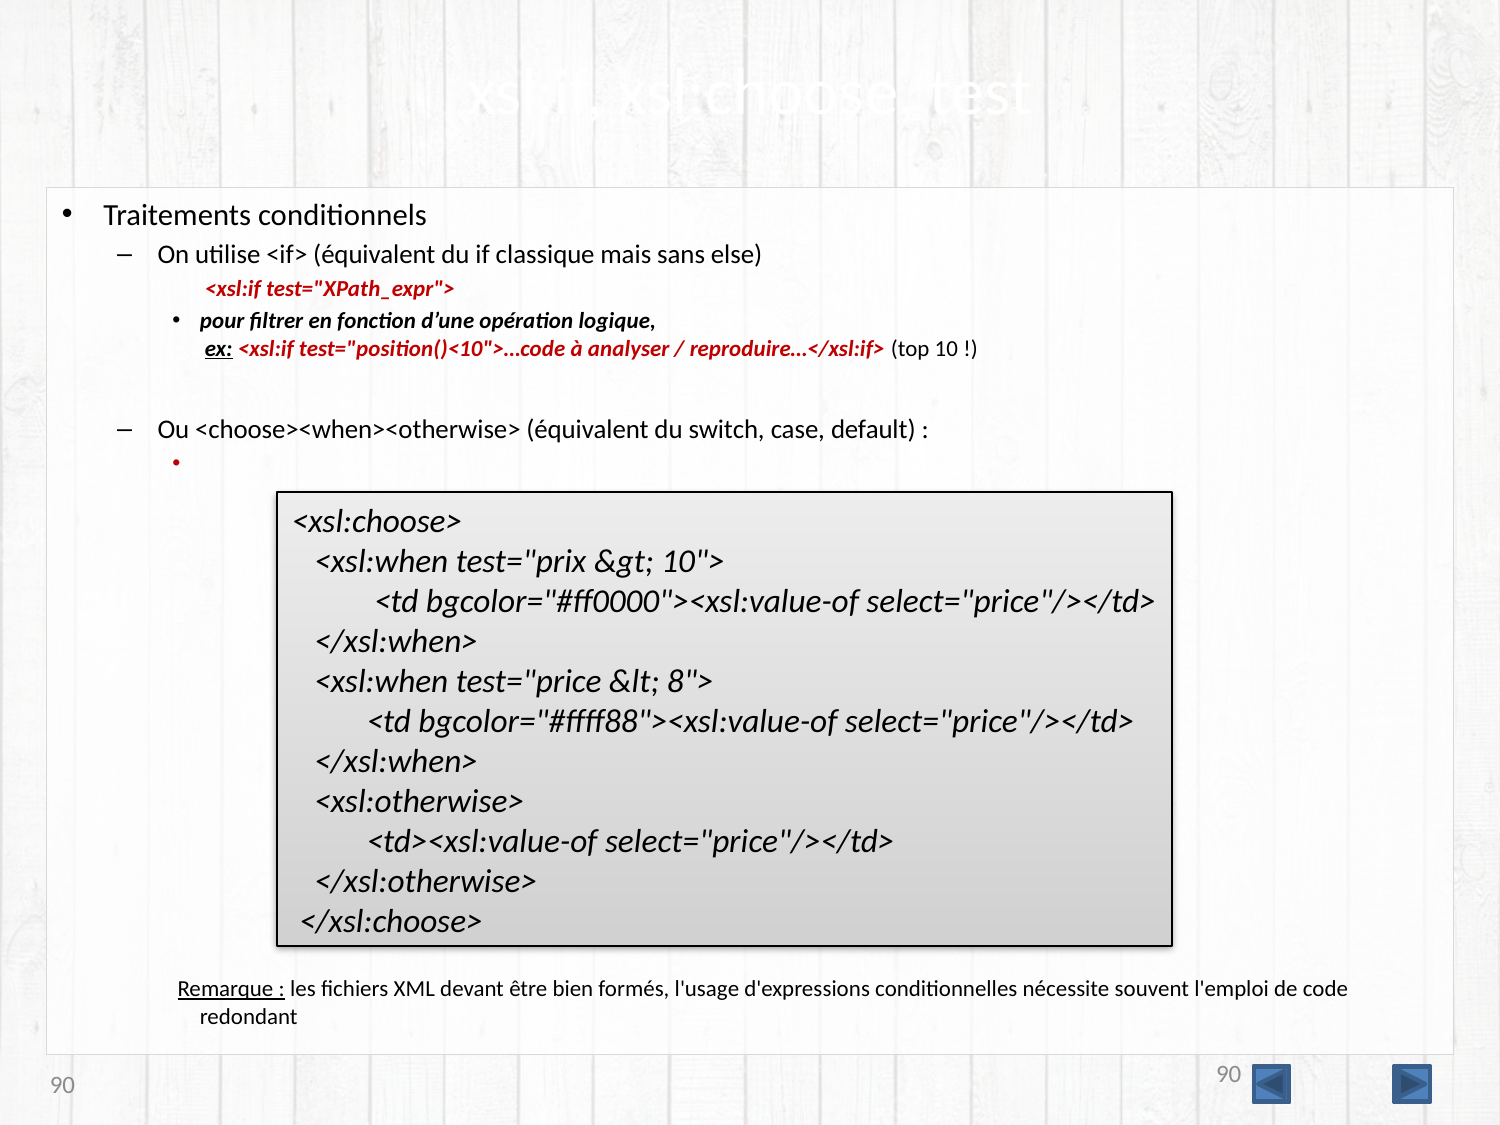

# xsl:if, xsl:choose, test
Traitements conditionnels
 On utilise <if> (équivalent du if classique mais sans else)
		 <xsl:if test="XPath_expr">
pour filtrer en fonction d’une opération logique,
 ex: <xsl:if test="position()<10">…code à analyser / reproduire…</xsl:if> (top 10 !)

 Ou <choose><when><otherwise> (équivalent du switch, case, default) :

 Remarque : les fichiers XML devant être bien formés, l'usage d'expressions conditionnelles nécessite souvent l'emploi de code redondant
<xsl:choose>
   <xsl:when test="prix &gt; 10">
           <td bgcolor="#ff0000"><xsl:value-of select="price"/></td>
   </xsl:when>
   <xsl:when test="price &lt; 8">
          <td bgcolor="#ffff88"><xsl:value-of select="price"/></td>
   </xsl:when>
   <xsl:otherwise>
          <td><xsl:value-of select="price"/></td>
   </xsl:otherwise>
 </xsl:choose>
90
90